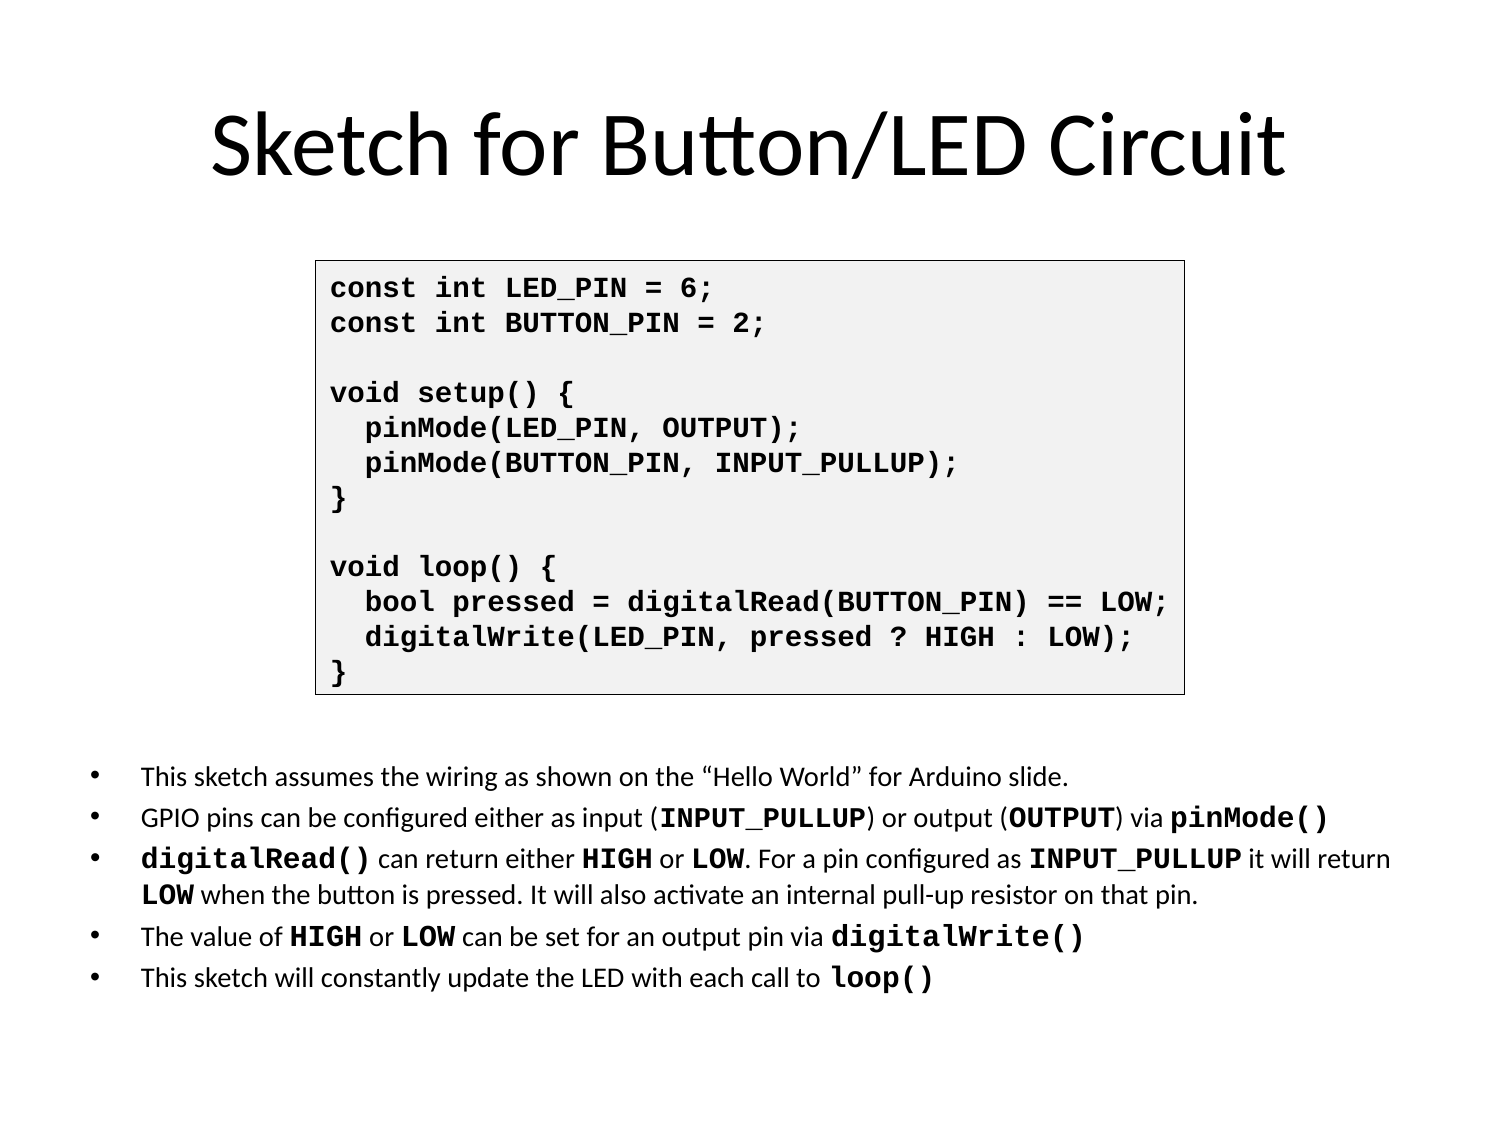

# Sketch for Button/LED Circuit
const int LED_PIN = 6;
const int BUTTON_PIN = 2;

void setup() {
  pinMode(LED_PIN, OUTPUT);
  pinMode(BUTTON_PIN, INPUT_PULLUP);
}

void loop() {
  bool pressed = digitalRead(BUTTON_PIN) == LOW;
  digitalWrite(LED_PIN, pressed ? HIGH : LOW);
}
This sketch assumes the wiring as shown on the “Hello World” for Arduino slide.
GPIO pins can be configured either as input (INPUT_PULLUP) or output (OUTPUT) via pinMode()
digitalRead() can return either HIGH or LOW. For a pin configured as INPUT_PULLUP it will return LOW when the button is pressed. It will also activate an internal pull-up resistor on that pin.
The value of HIGH or LOW can be set for an output pin via digitalWrite()
This sketch will constantly update the LED with each call to loop()